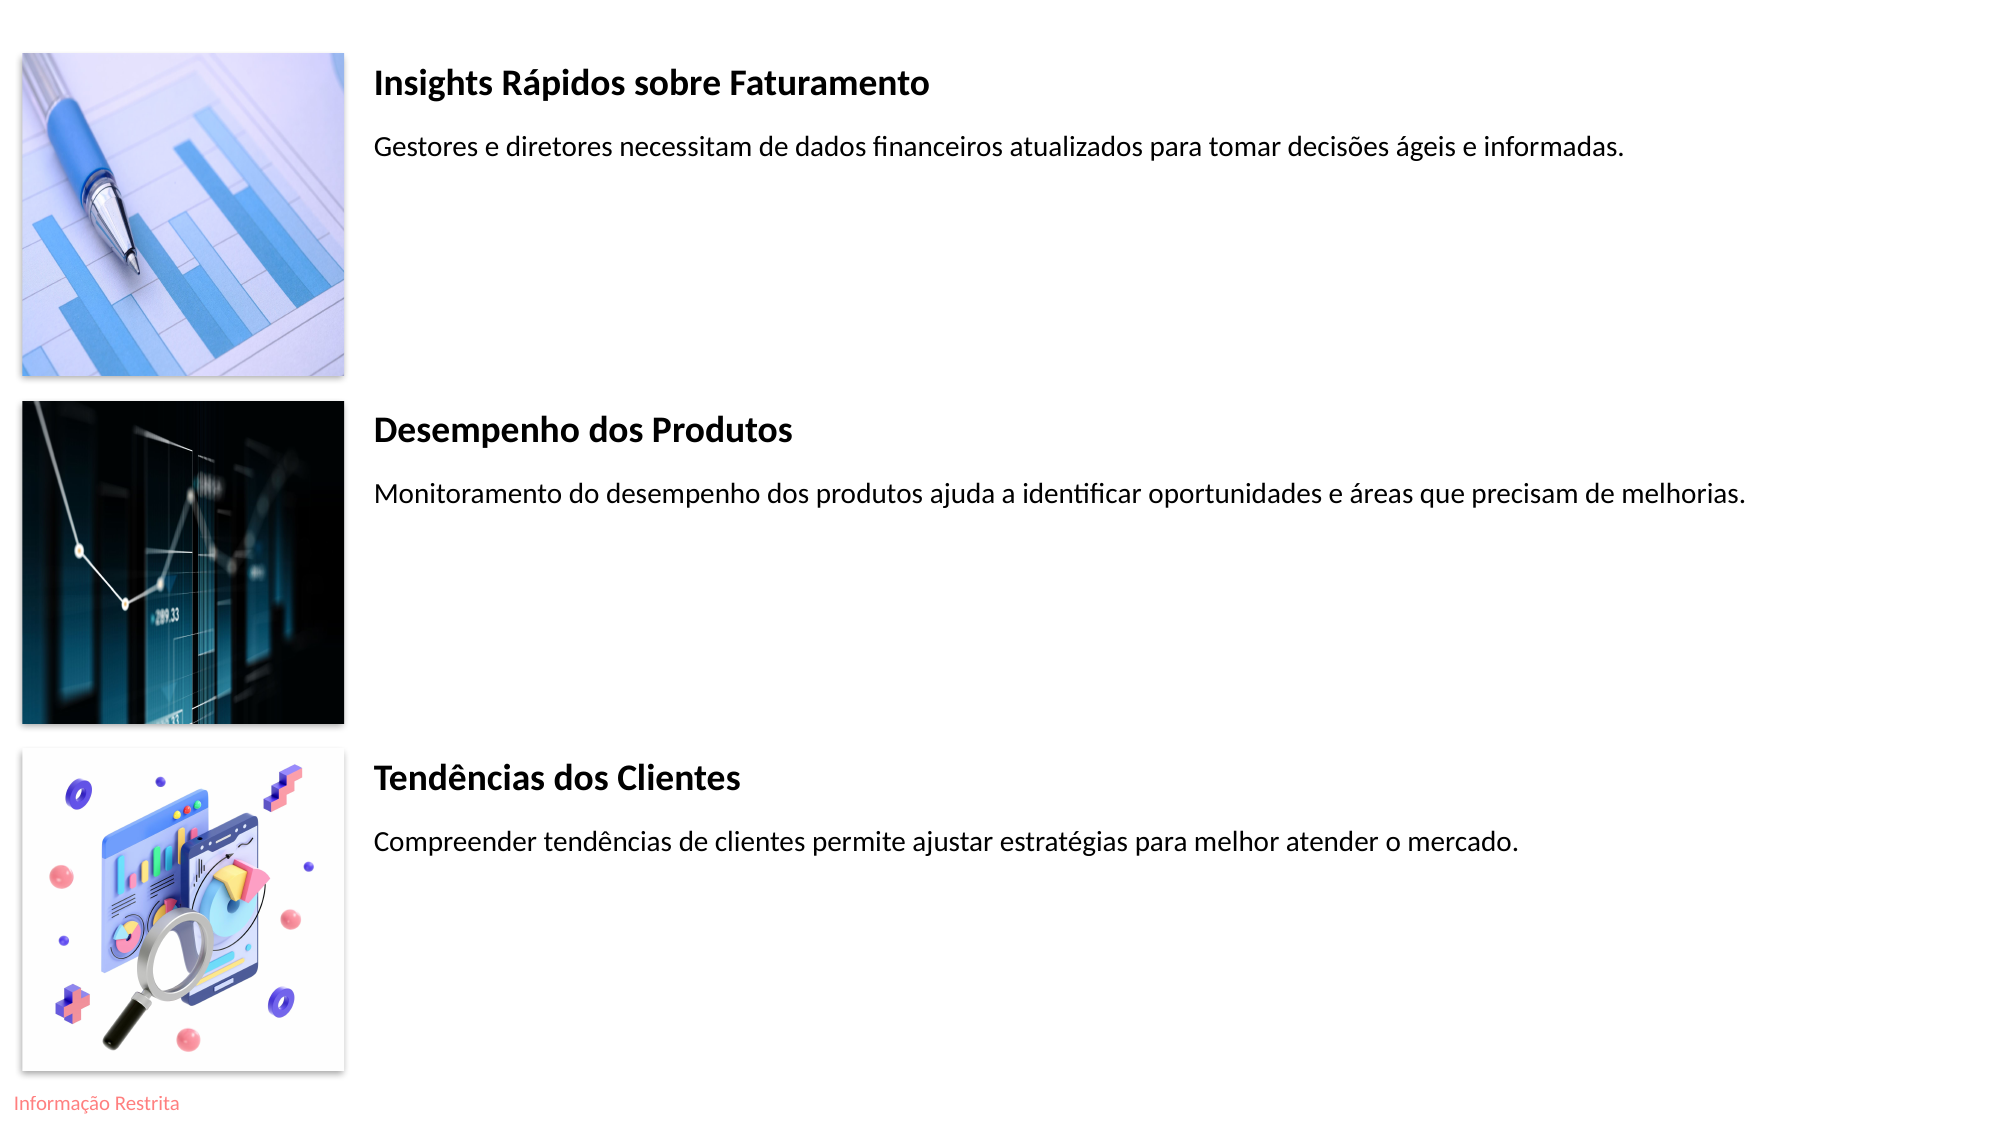

# Gestores e Diretores: Necessidades e Utilização
Insights Rápidos sobre Faturamento
Gestores e diretores necessitam de dados financeiros atualizados para tomar decisões ágeis e informadas.
Desempenho dos Produtos
Monitoramento do desempenho dos produtos ajuda a identificar oportunidades e áreas que precisam de melhorias.
Tendências dos Clientes
Compreender tendências de clientes permite ajustar estratégias para melhor atender o mercado.